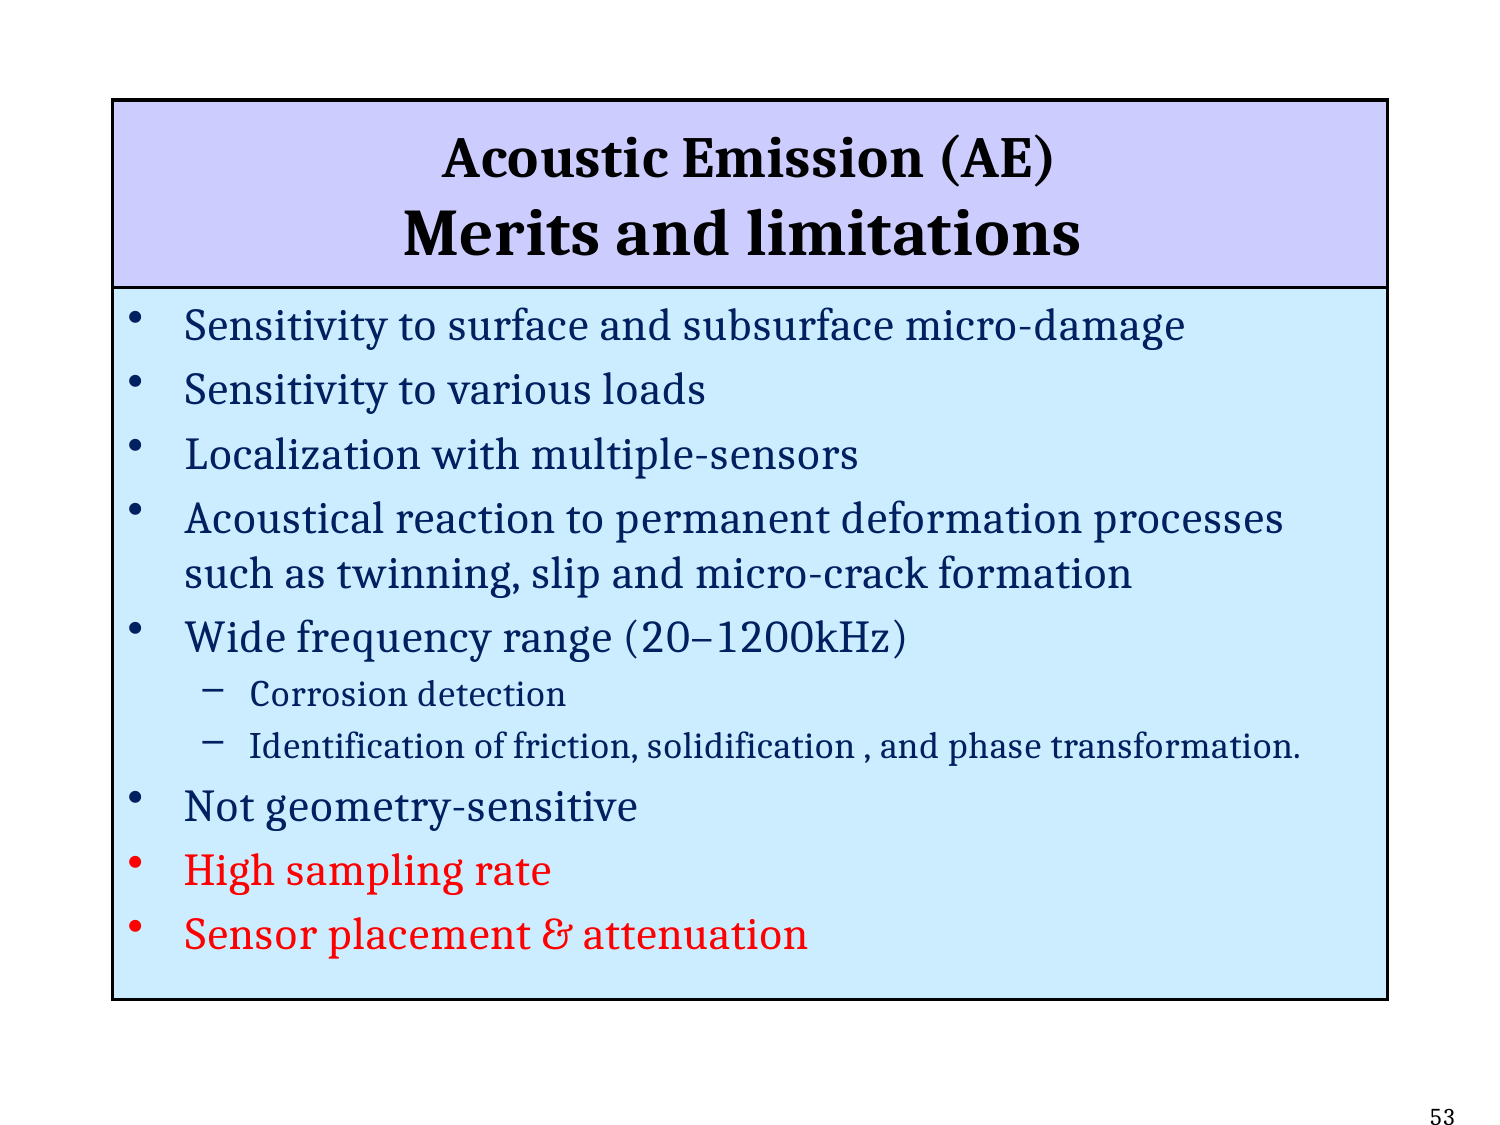

# Acoustic Emission (AE) Merits and limitations
Sensitivity to surface and subsurface micro-damage
Sensitivity to various loads
Localization with multiple-sensors
Acoustical reaction to permanent deformation processes such as twinning, slip and micro-crack formation
Wide frequency range (20–1200kHz)
Corrosion detection
Identification of friction, solidification , and phase transformation.
Not geometry-sensitive
High sampling rate
Sensor placement & attenuation

53